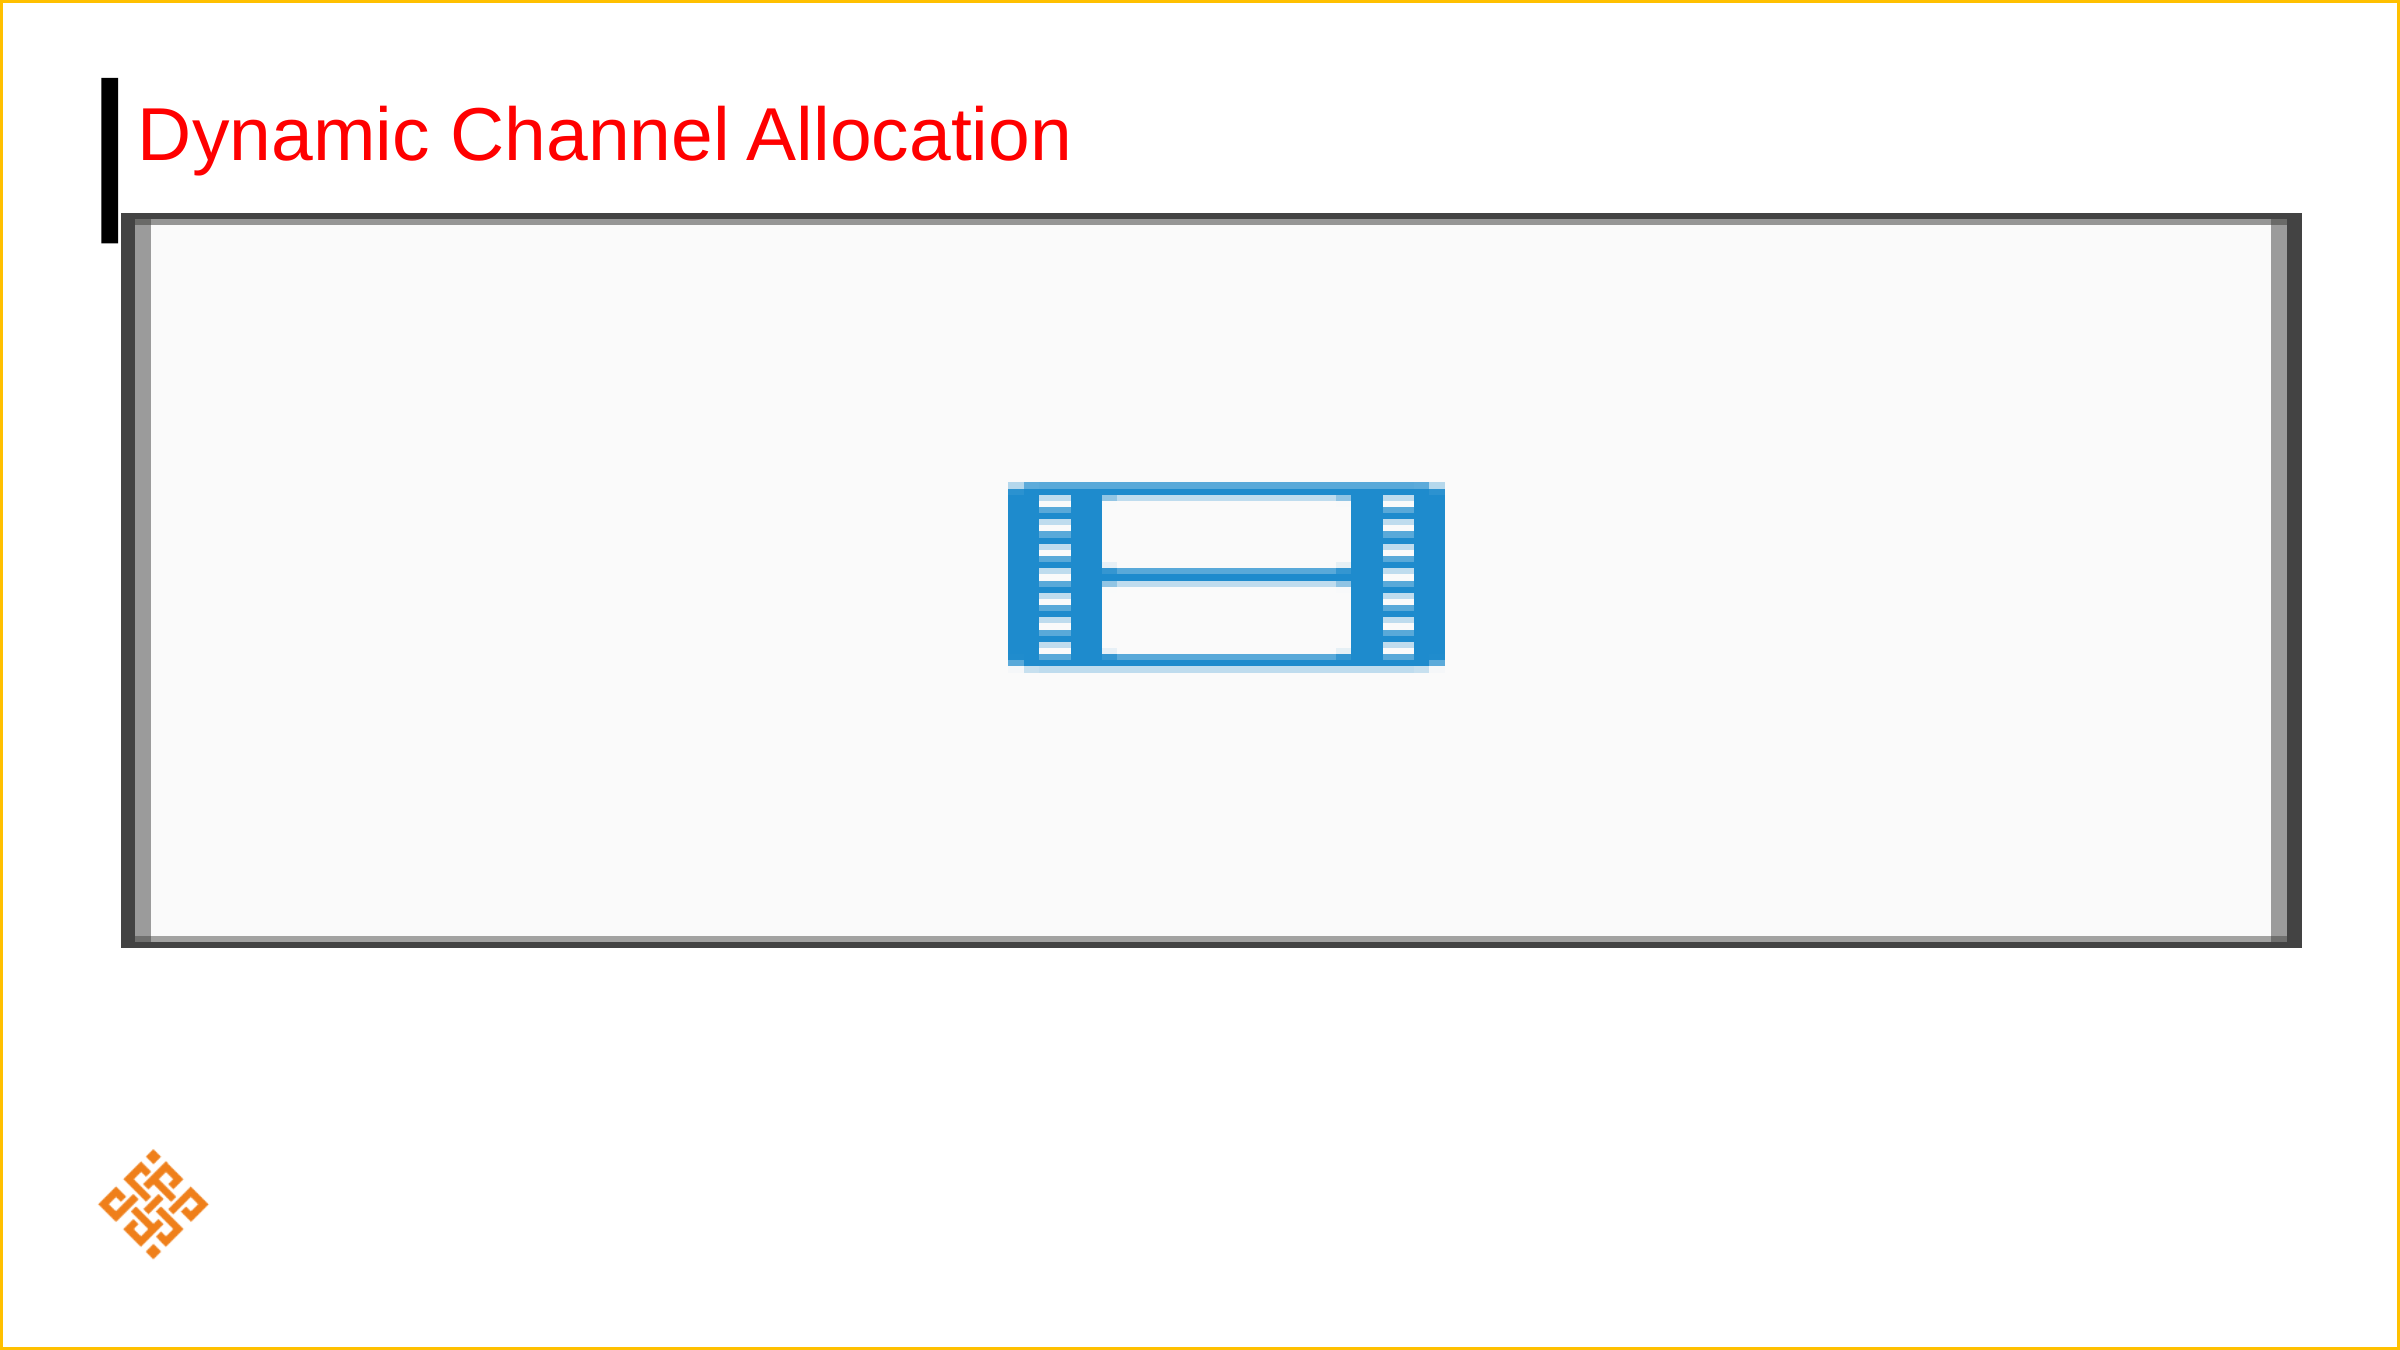

Dynamic Channel Allocation

In dynamic channel allocation scheme, frequency bands are not permanently assigned to the users.
Instead channels are allotted to users dynamically as needed, from a central pool. The allocation is done considering a number of parameters so that transmission interference is minimized.
This allocation scheme optimises bandwidth usage and results is faster transmissions.
Dynamic allocation can be further divided into 2 types:
Centralized Allocation: A central authority manages the allocation of channels.
Distributed Allocation: Allocation decisions are made locally by the users or devices